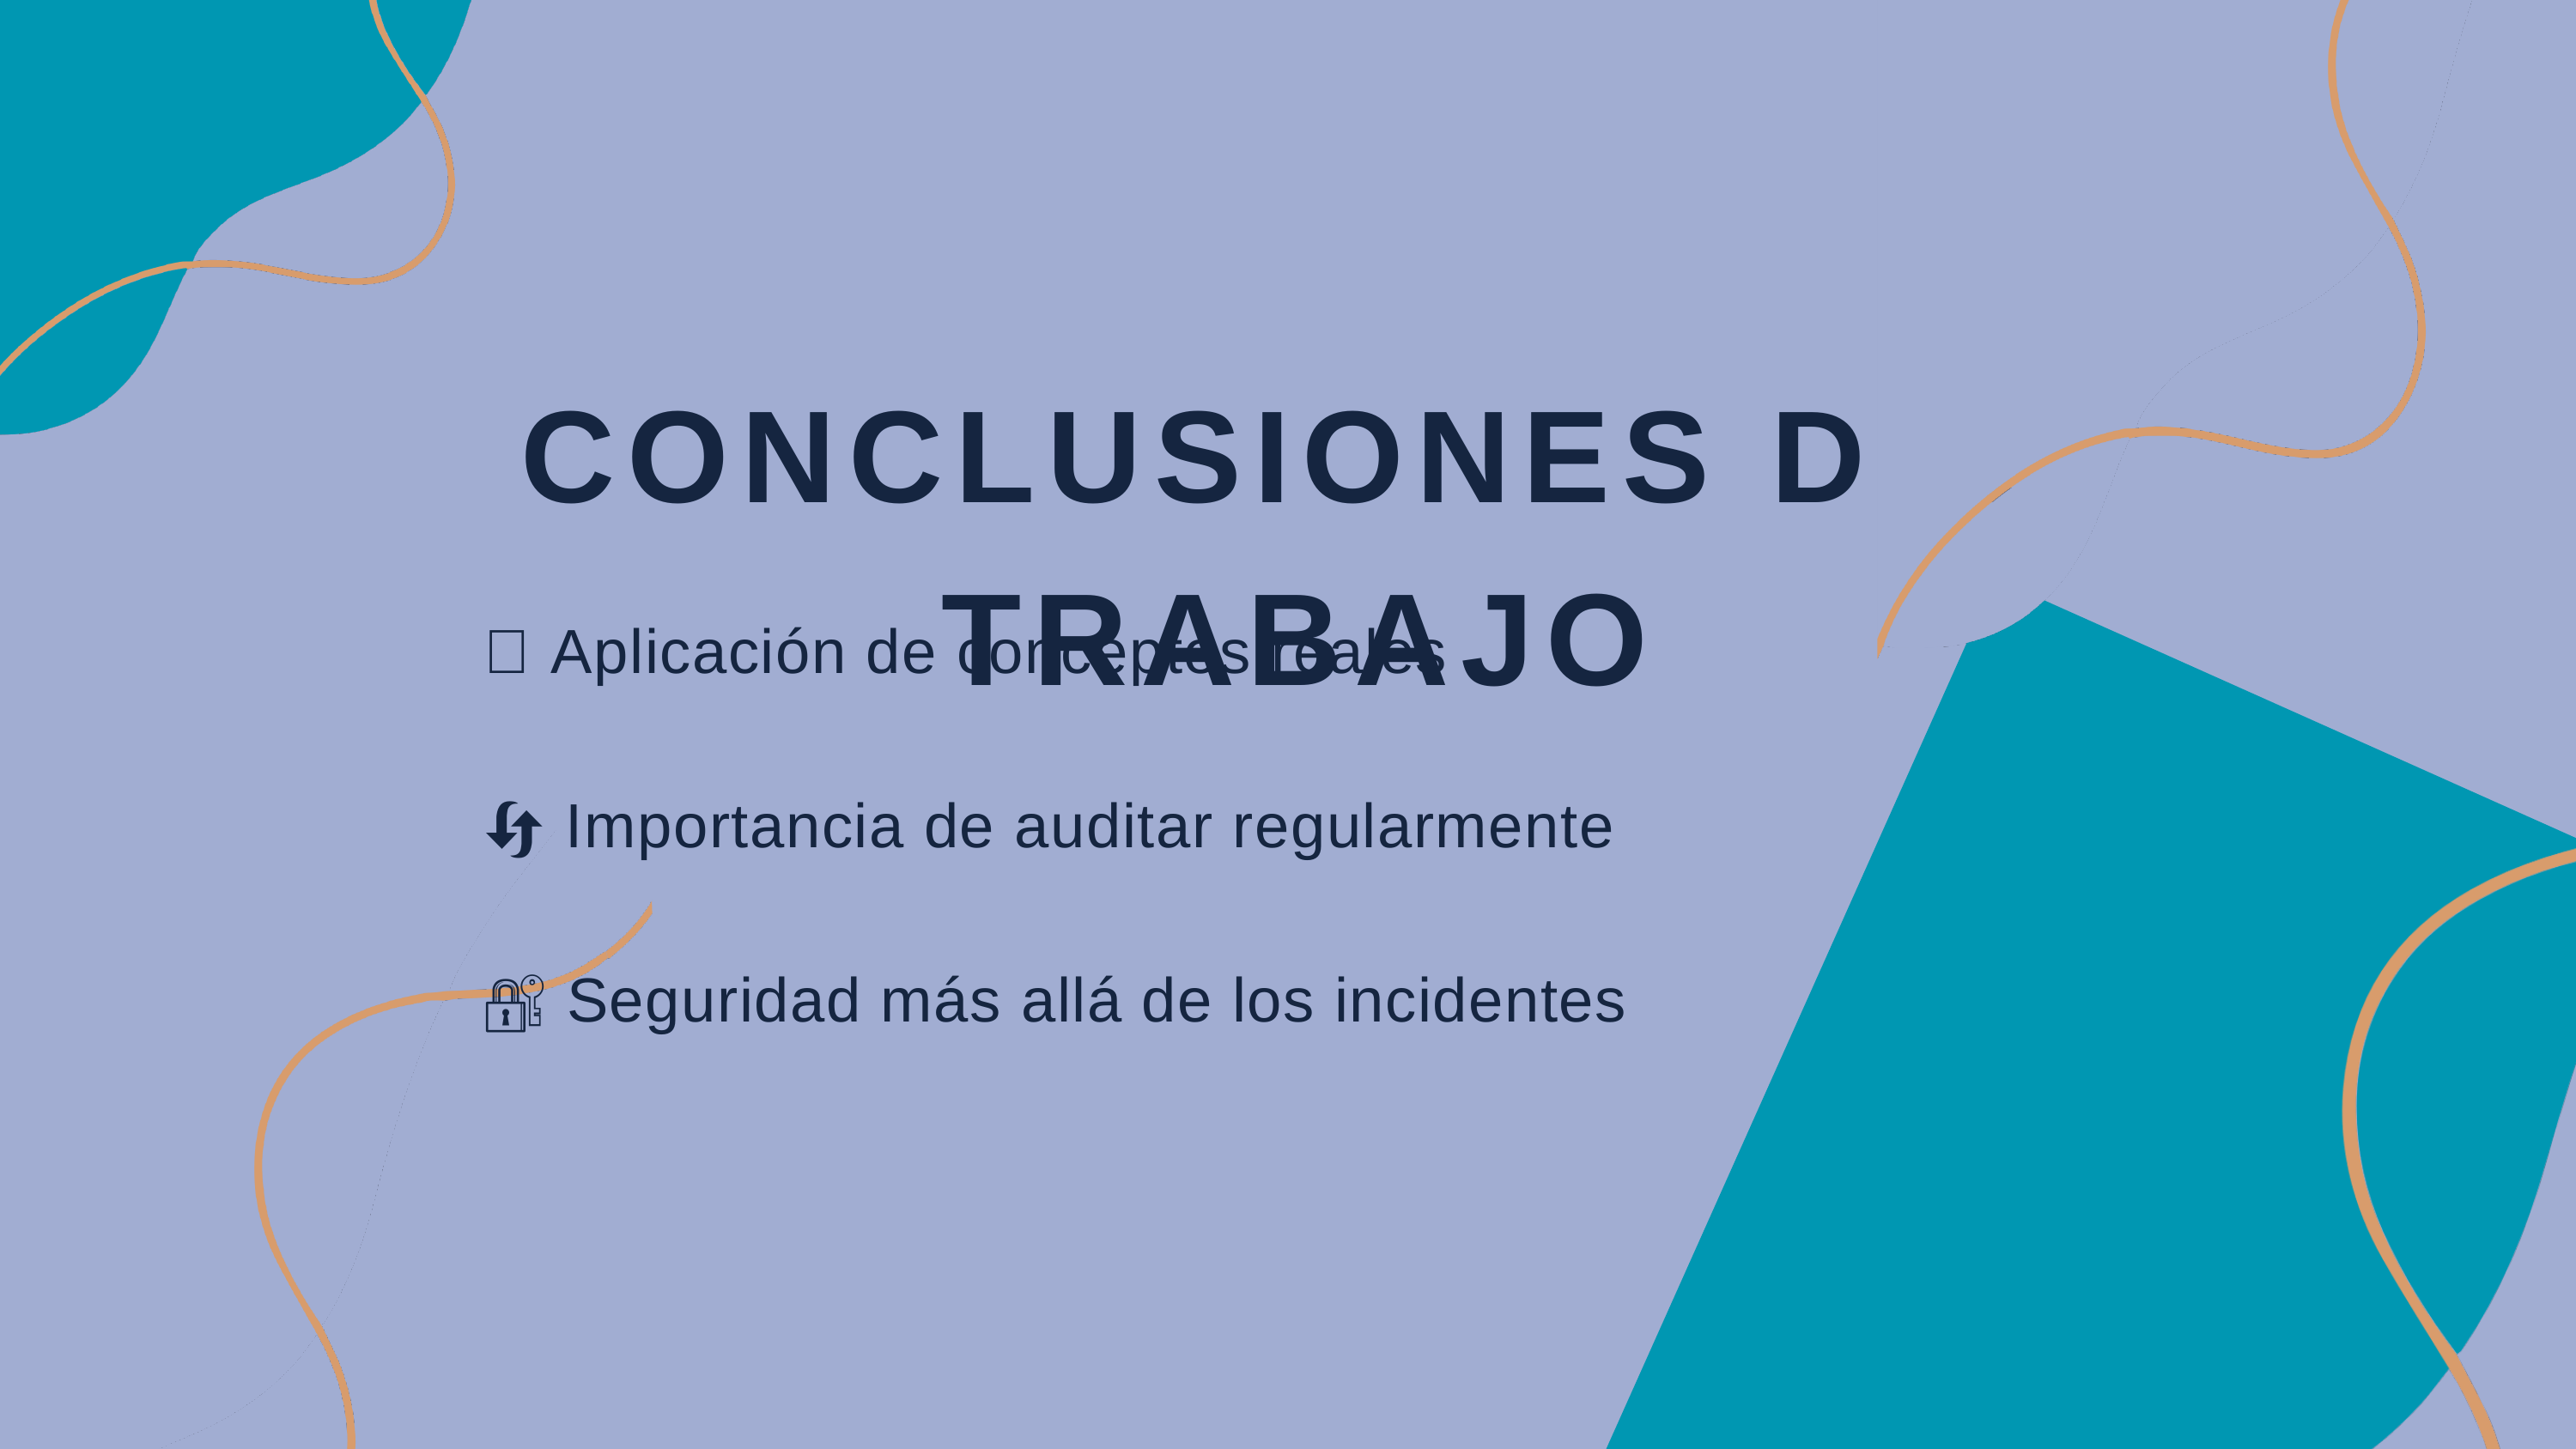

CONCLUSIONES DEL TRABAJO
🧩 Aplicación de conceptos reales

🔄 Importancia de auditar regularmente

🔐 Seguridad más allá de los incidentes